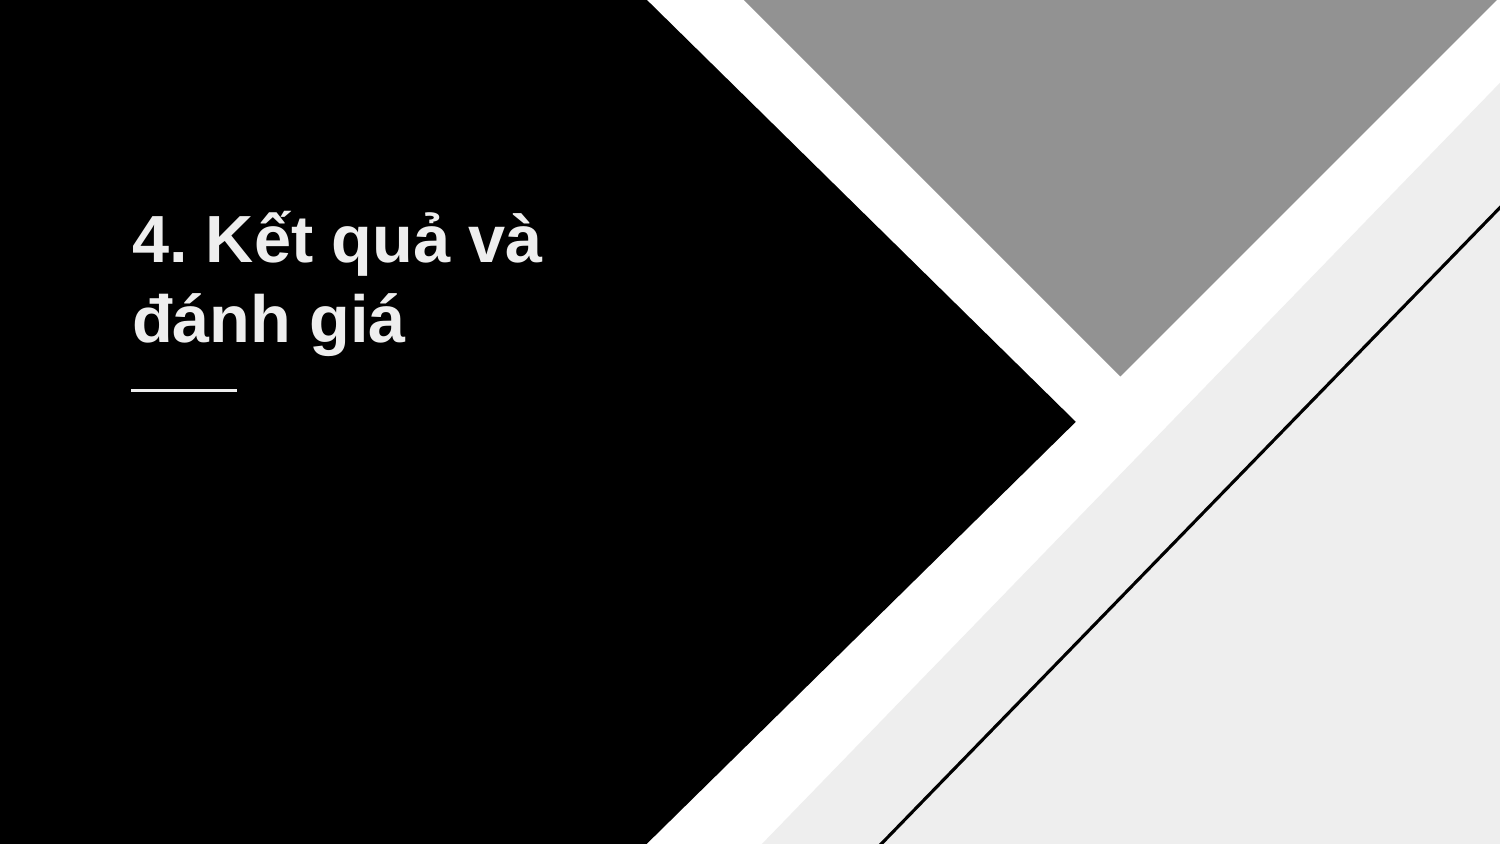

# 4. Kết quả và đánh giá